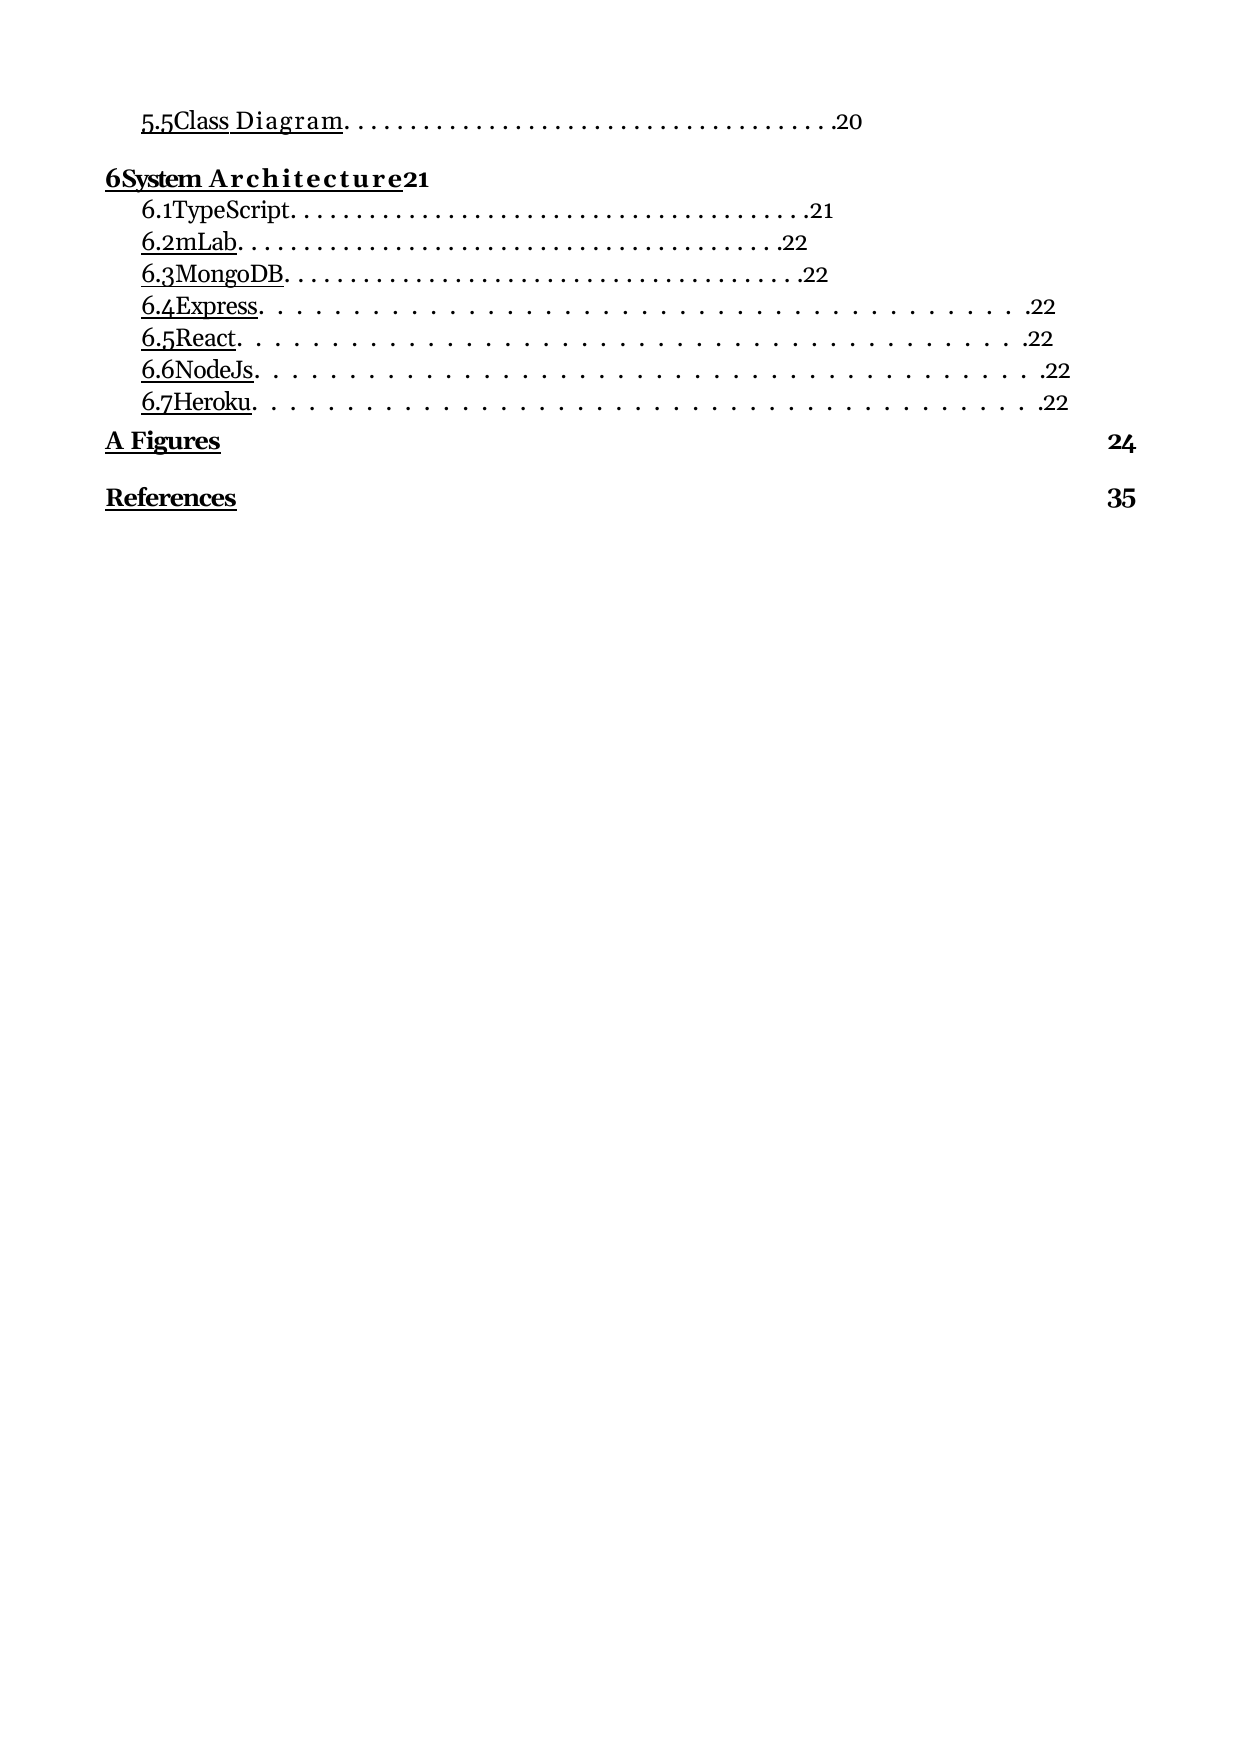

5.5	Class Diagram. . . . . . . . . . . . . . . . . . . . . . . . . . . . . . . . . . . . . .20

6	System Architecture21
6.1	TypeScript. . . . . . . . . . . . . . . . . . . . . . . . . . . . . . . . . . . . . . . .21
6.2	mLab. . . . . . . . . . . . . . . . . . . . . . . . . . . . . . . . . . . . . . . . . .22
6.3	MongoDB. . . . . . . . . . . . . . . . . . . . . . . . . . . . . . . . . . . . . . . .22
6.4	Express.  .  .  .  .  .  .  .  .  .  .  .  .  .  .  .  .  .  .  .  .  .  .  .  .  .  .  .  .  .  .  .  .  .  .  .  .  .  .  .  .22
6.5	React.  .  .  .  .  .  .  .  .  .  .  .  .  .  .  .  .  .  .  .  .  .  .  .  .  .  .  .  .  .  .  .  .  .  .  .  .  .  .  .  .  .22
6.6	NodeJs.  .  .  .  .  .  .  .  .  .  .  .  .  .  .  .  .  .  .  .  .  .  .  .  .  .  .  .  .  .  .  .  .  .  .  .  .  .  .  .  .  .22
6.7	Heroku.  .  .  .  .  .  .  .  .  .  .  .  .  .  .  .  .  .  .  .  .  .  .  .  .  .  .  .  .  .  .  .  .  .  .  .  .  .  .  .  .  .22
A Figures

References
24
35